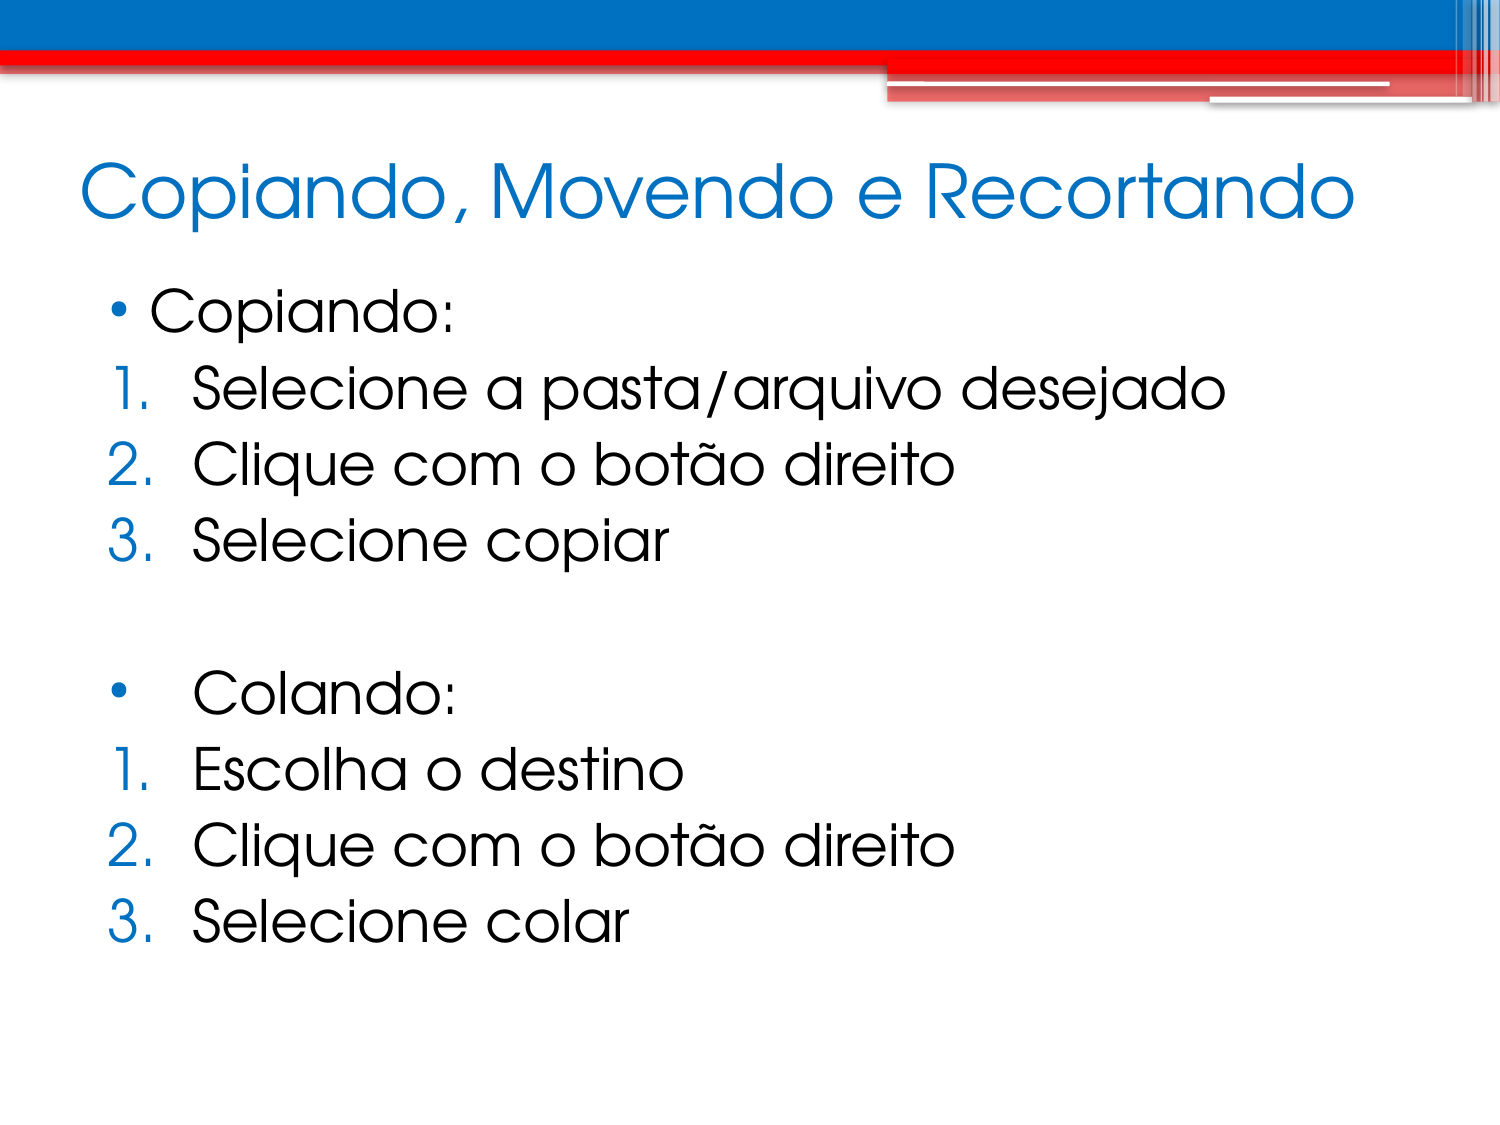

# Copiando, Movendo e Recortando
Copiando:
Selecione a pasta/arquivo desejado
Clique com o botão direito
Selecione copiar

Colando:
Escolha o destino
Clique com o botão direito
Selecione colar